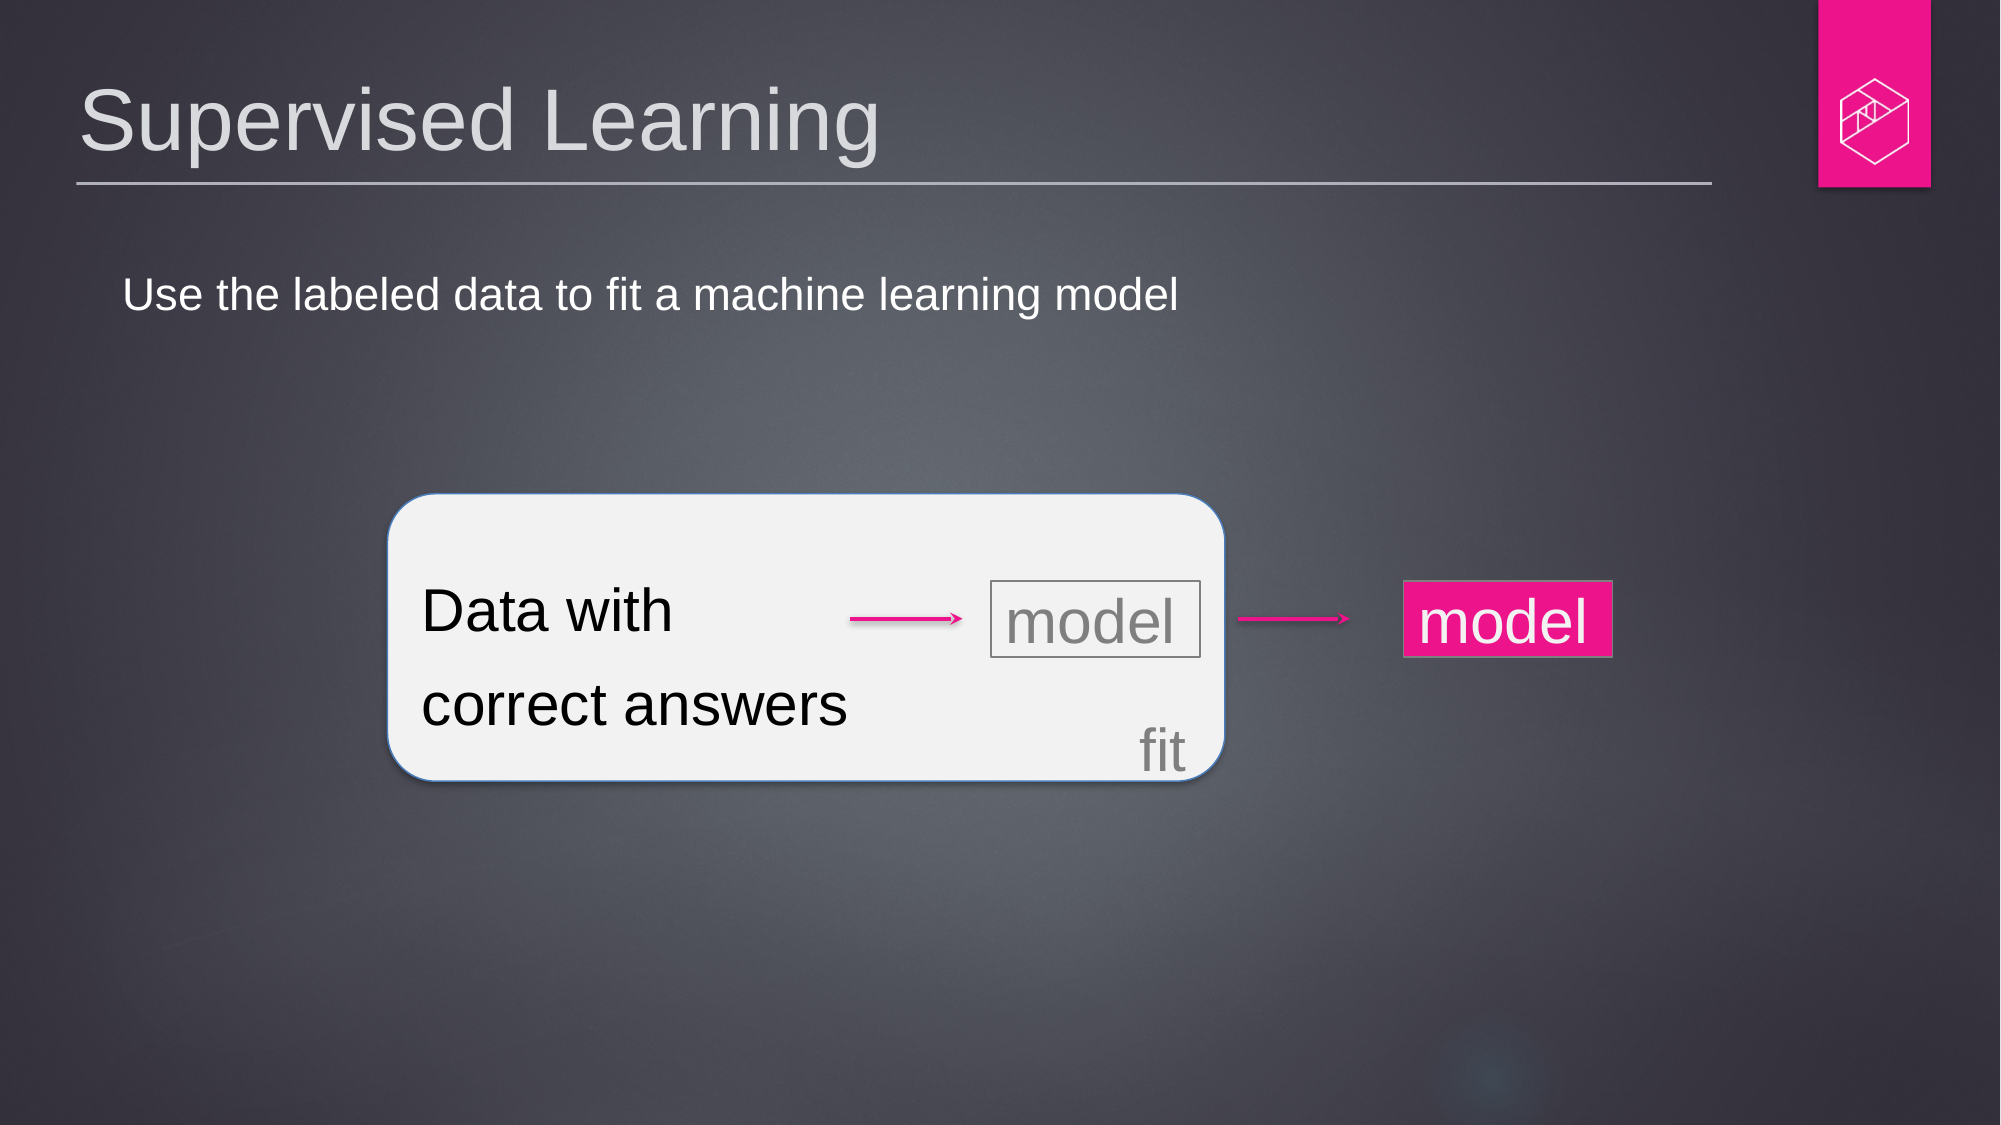

# Supervised Learning
Use the labeled data to fit a machine learning model

Data with correct answers
model
model
fit